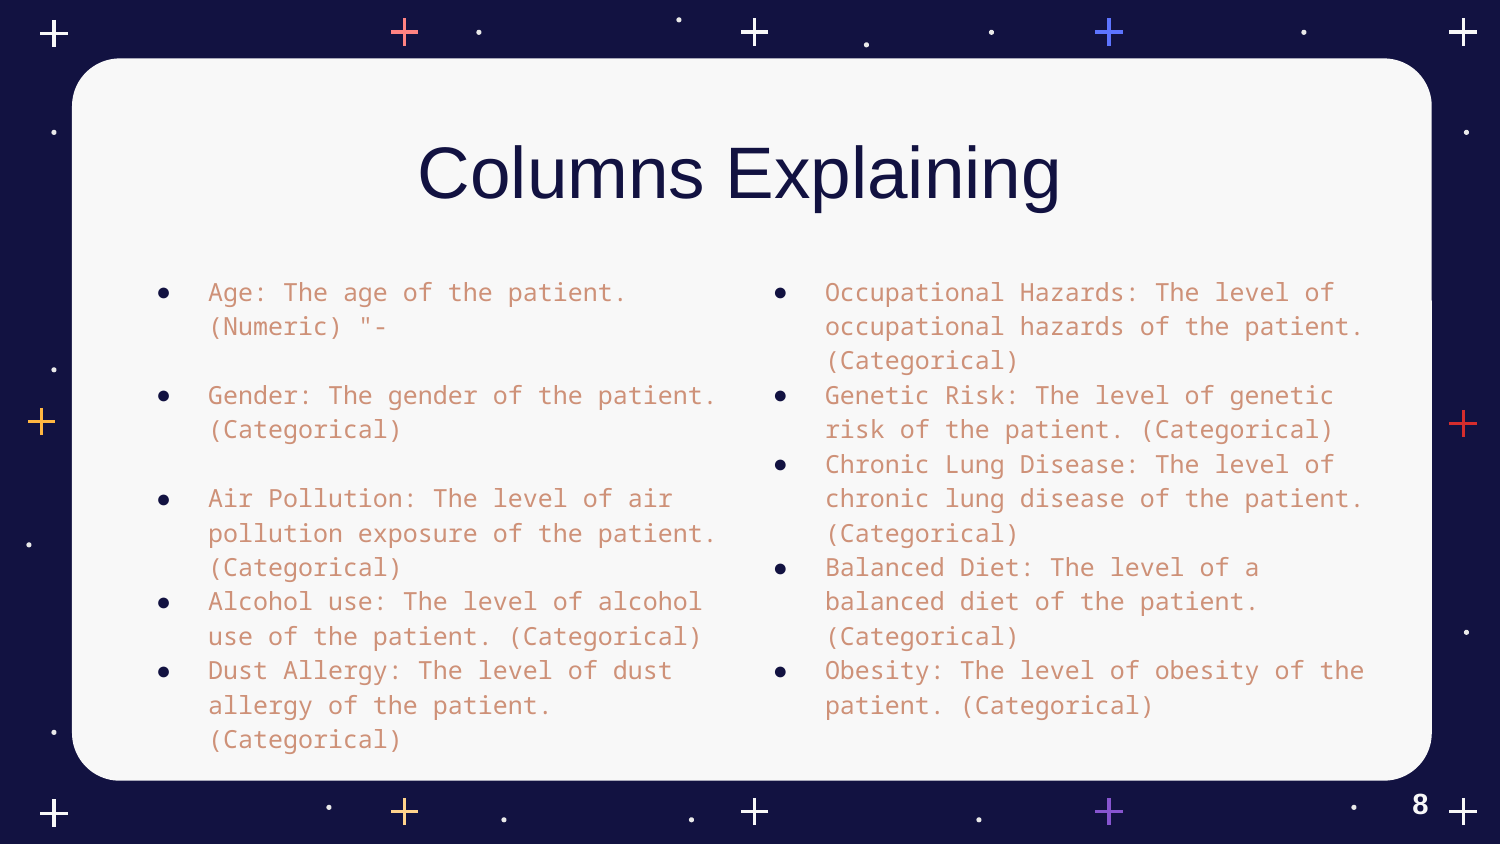

# Columns Explaining
Age: The age of the patient. (Numeric) "-

Gender: The gender of the patient. (Categorical)

Air Pollution: The level of air pollution exposure of the patient. (Categorical)
Alcohol use: The level of alcohol use of the patient. (Categorical)
Dust Allergy: The level of dust allergy of the patient. (Categorical)
Occupational Hazards: The level of occupational hazards of the patient. (Categorical)
Genetic Risk: The level of genetic risk of the patient. (Categorical)
Chronic Lung Disease: The level of chronic lung disease of the patient. (Categorical)
Balanced Diet: The level of a balanced diet of the patient. (Categorical)
Obesity: The level of obesity of the patient. (Categorical)
8